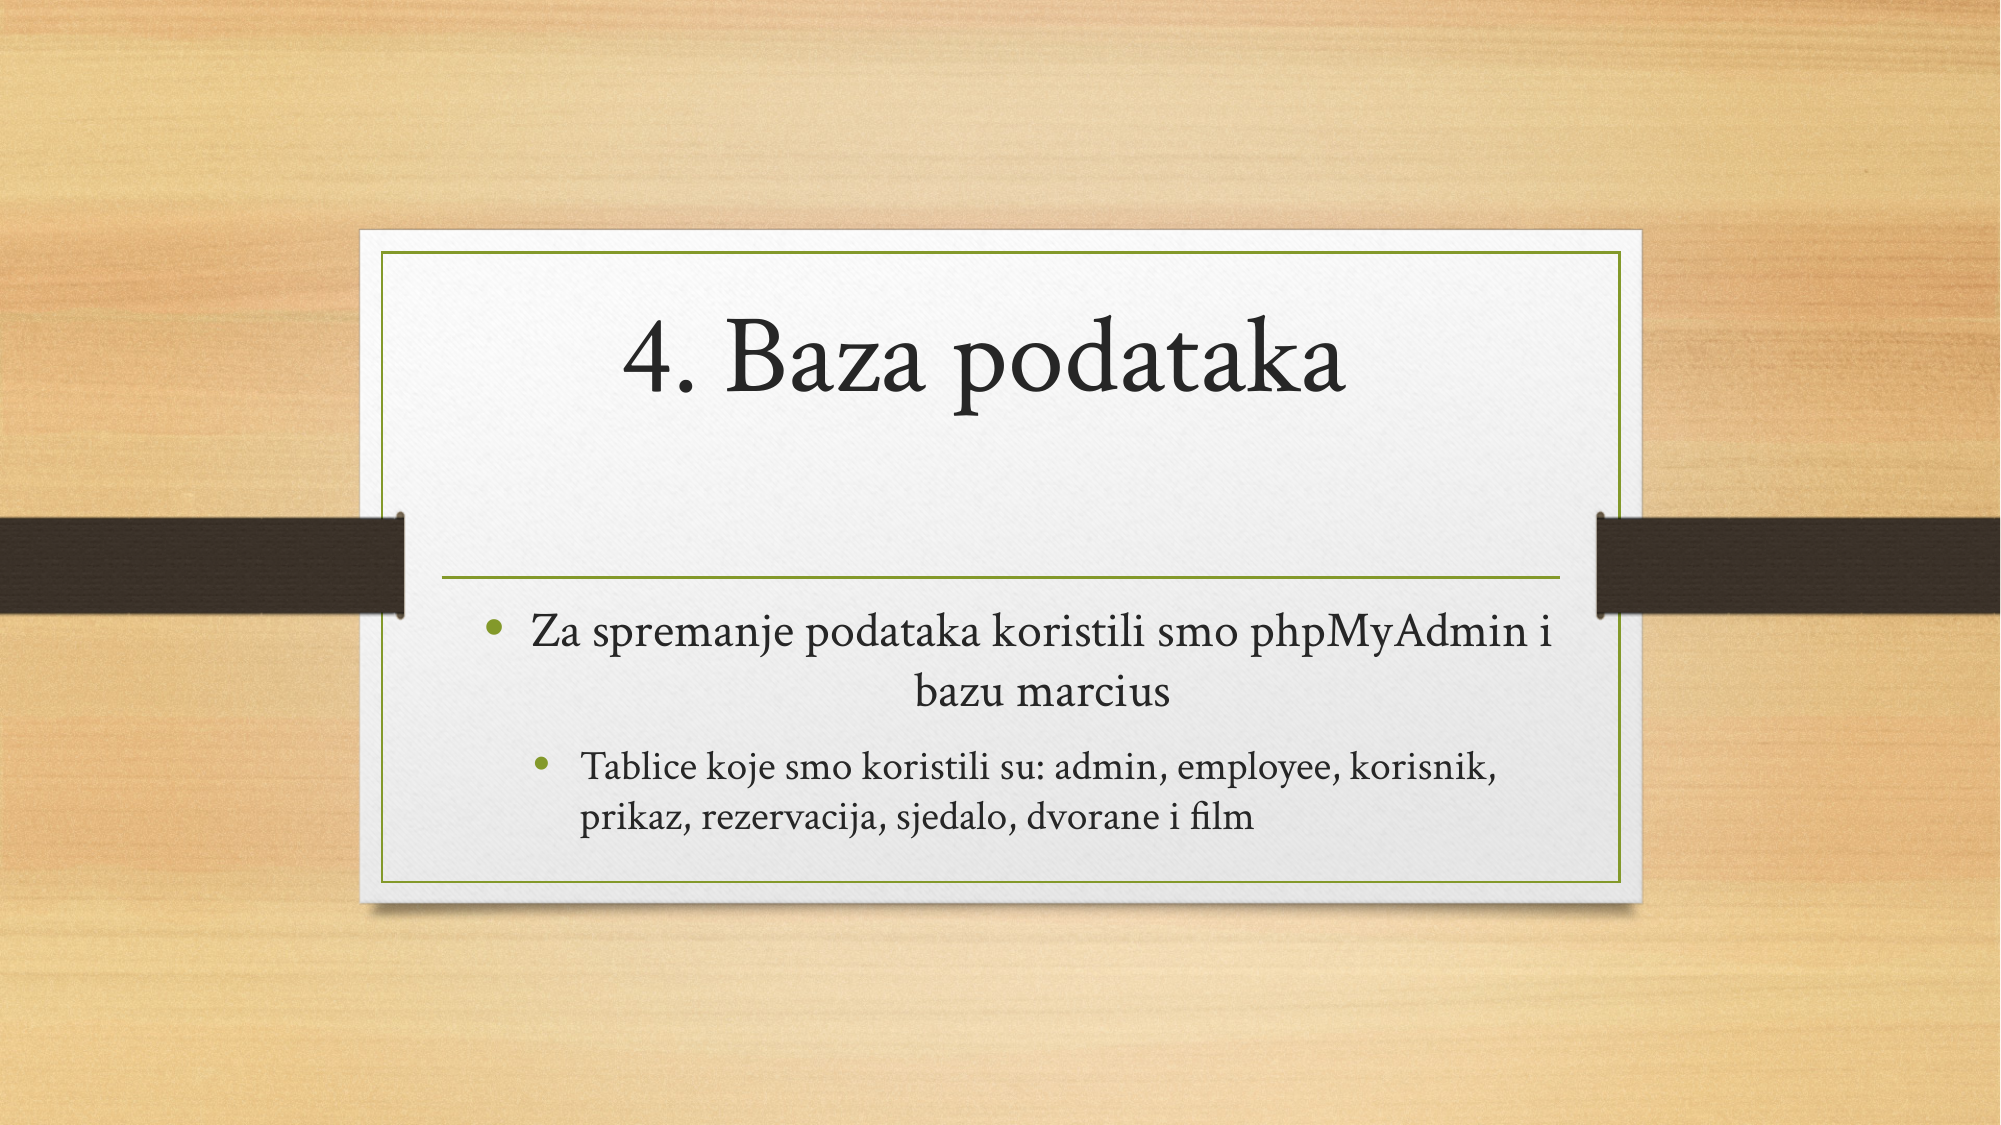

# 4. Baza podataka

Za spremanje podataka koristili smo phpMyAdmin i bazu marcius
Tablice koje smo koristili su: admin, employee, korisnik, prikaz, rezervacija, sjedalo, dvorane i film